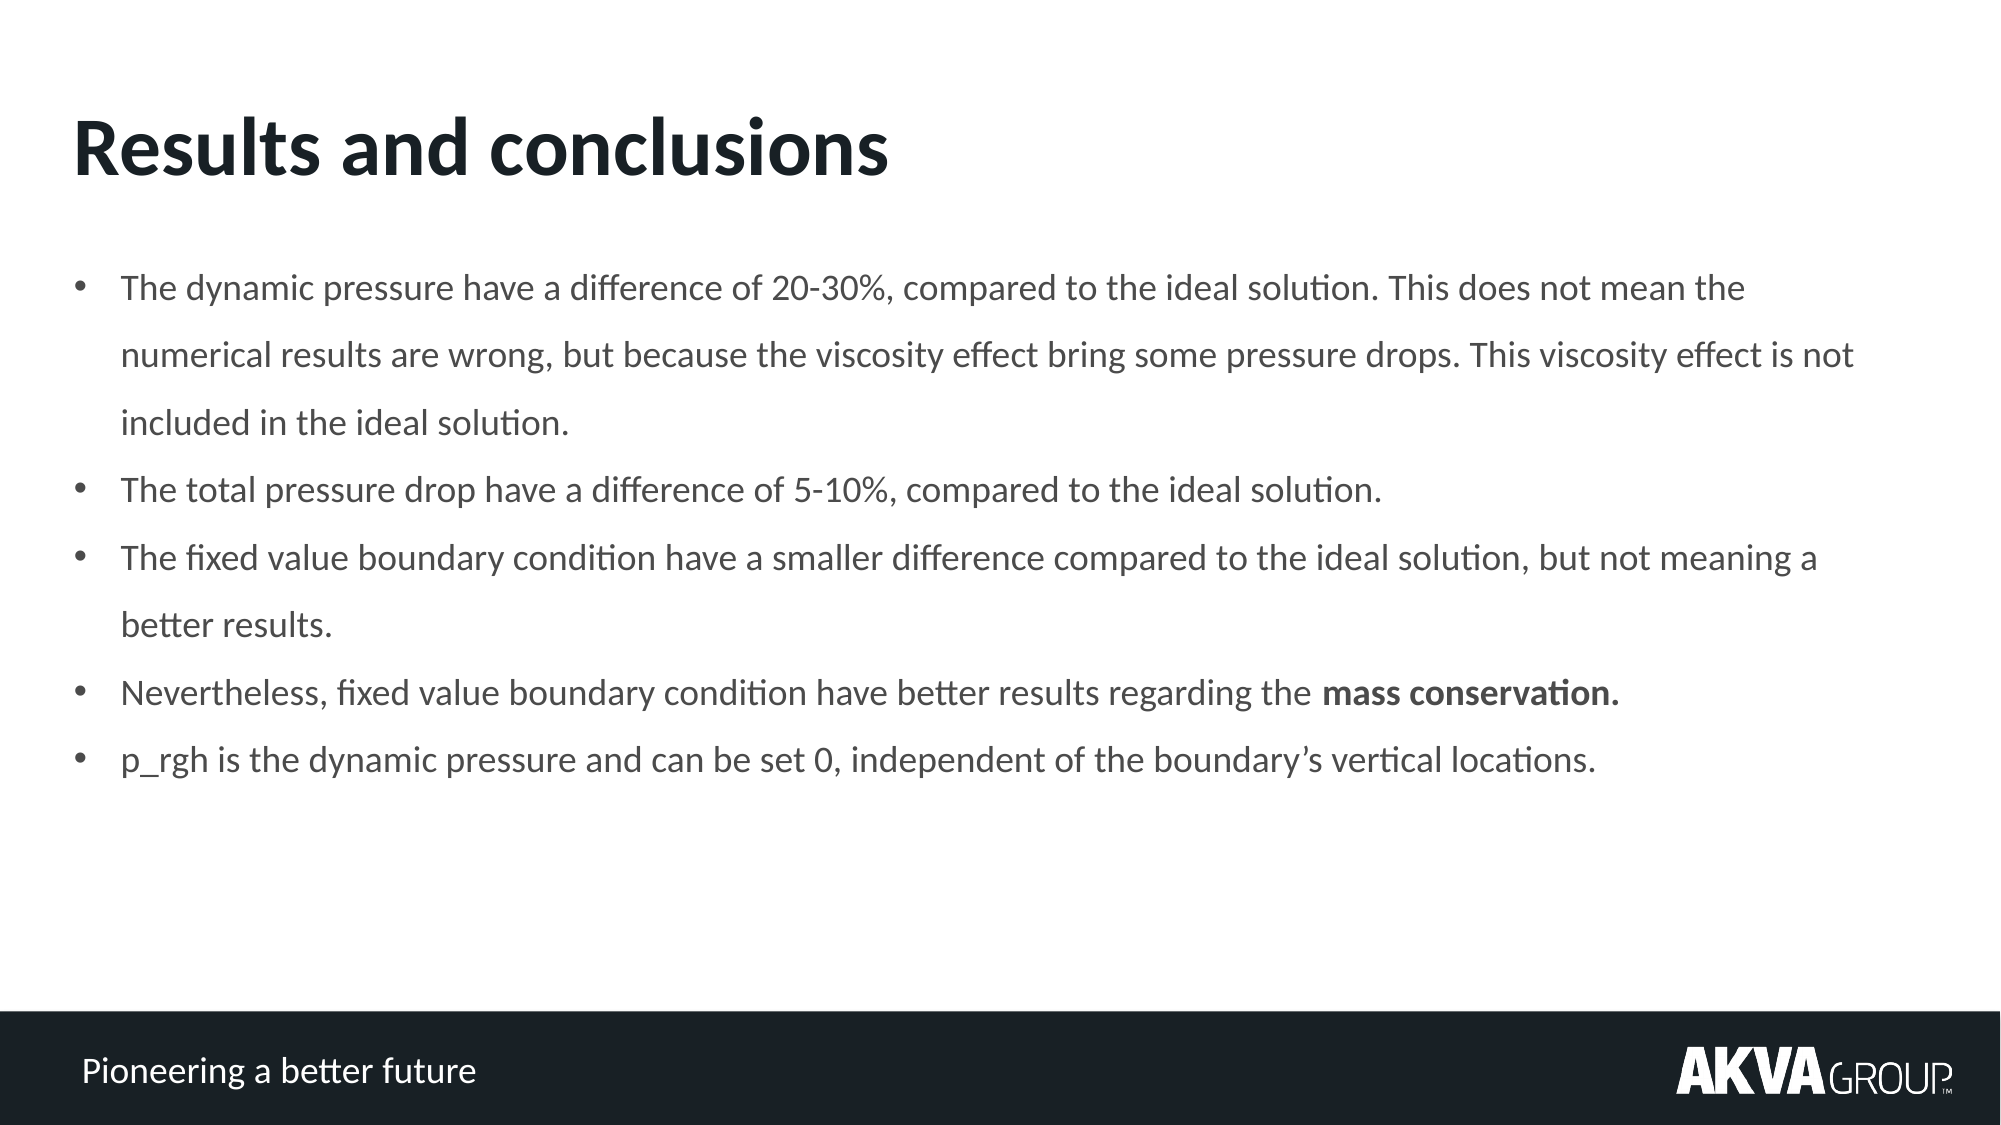

# Results and conclusions
The dynamic pressure have a difference of 20-30%, compared to the ideal solution. This does not mean the numerical results are wrong, but because the viscosity effect bring some pressure drops. This viscosity effect is not included in the ideal solution.
The total pressure drop have a difference of 5-10%, compared to the ideal solution.
The fixed value boundary condition have a smaller difference compared to the ideal solution, but not meaning a better results.
Nevertheless, fixed value boundary condition have better results regarding the mass conservation.
p_rgh is the dynamic pressure and can be set 0, independent of the boundary’s vertical locations.